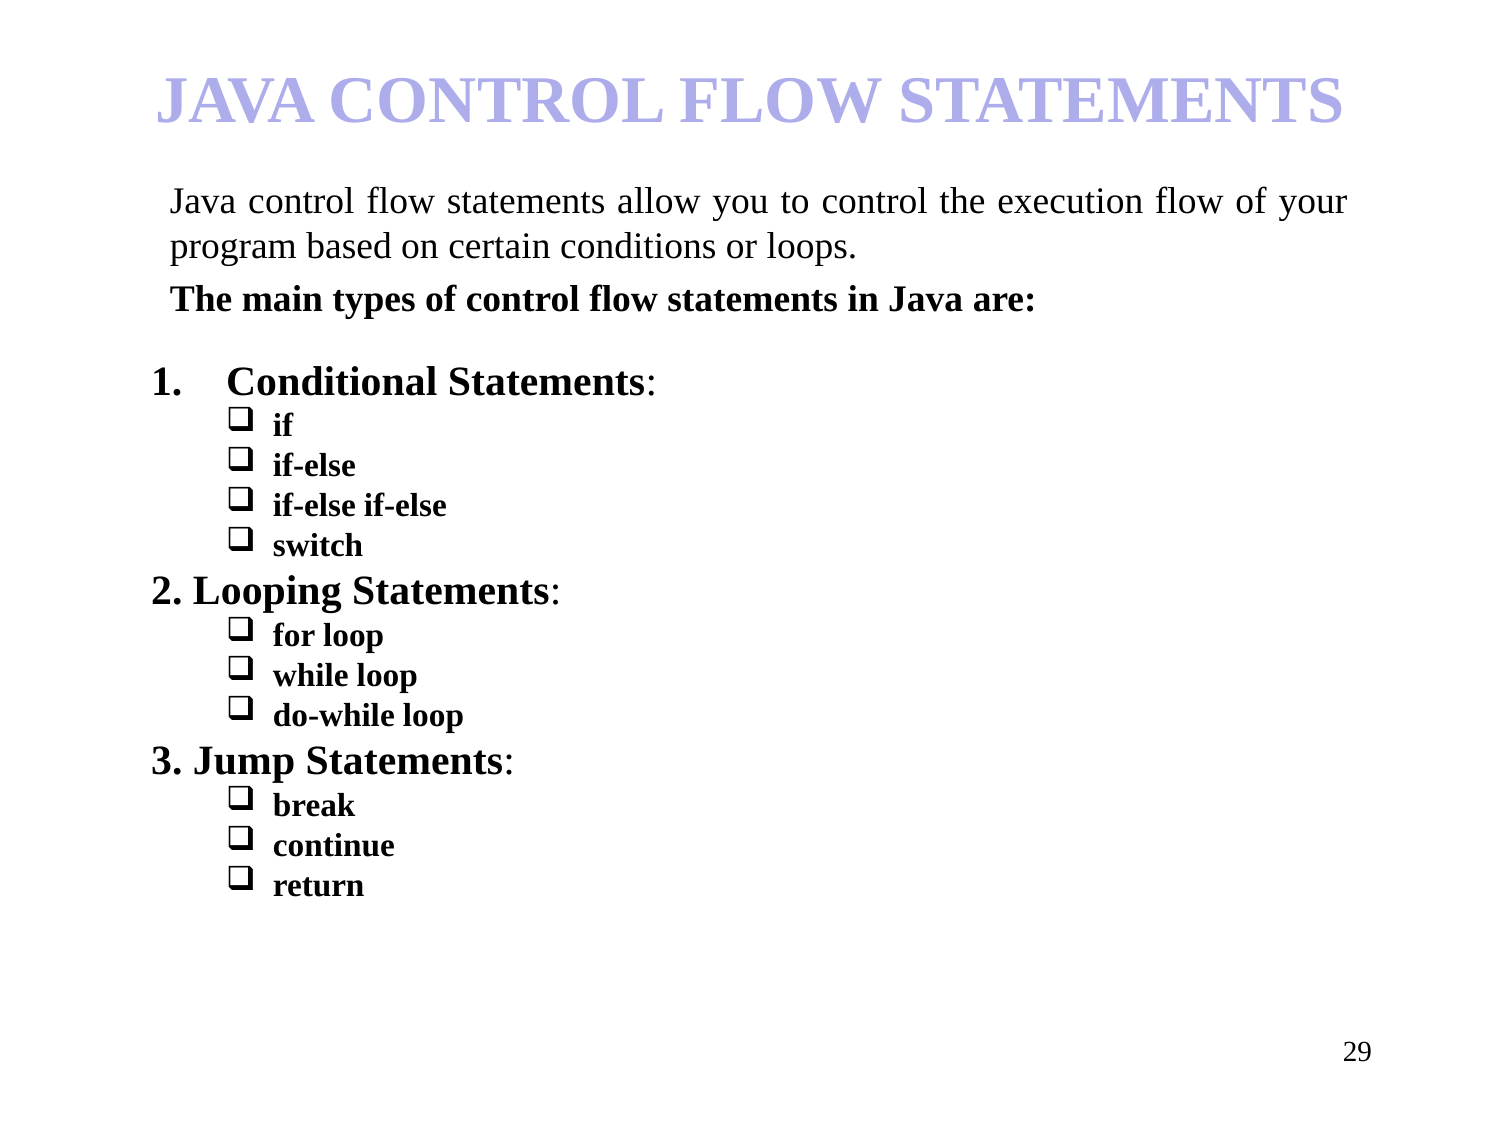

# JAVA CONTROL FLOW STATEMENTS
Java control flow statements allow you to control the execution flow of your program based on certain conditions or loops.
The main types of control flow statements in Java are:

Conditional Statements:
if
if-else
if-else if-else
switch
2. Looping Statements:
for loop
while loop
do-while loop
3. Jump Statements:
break
continue
return

29